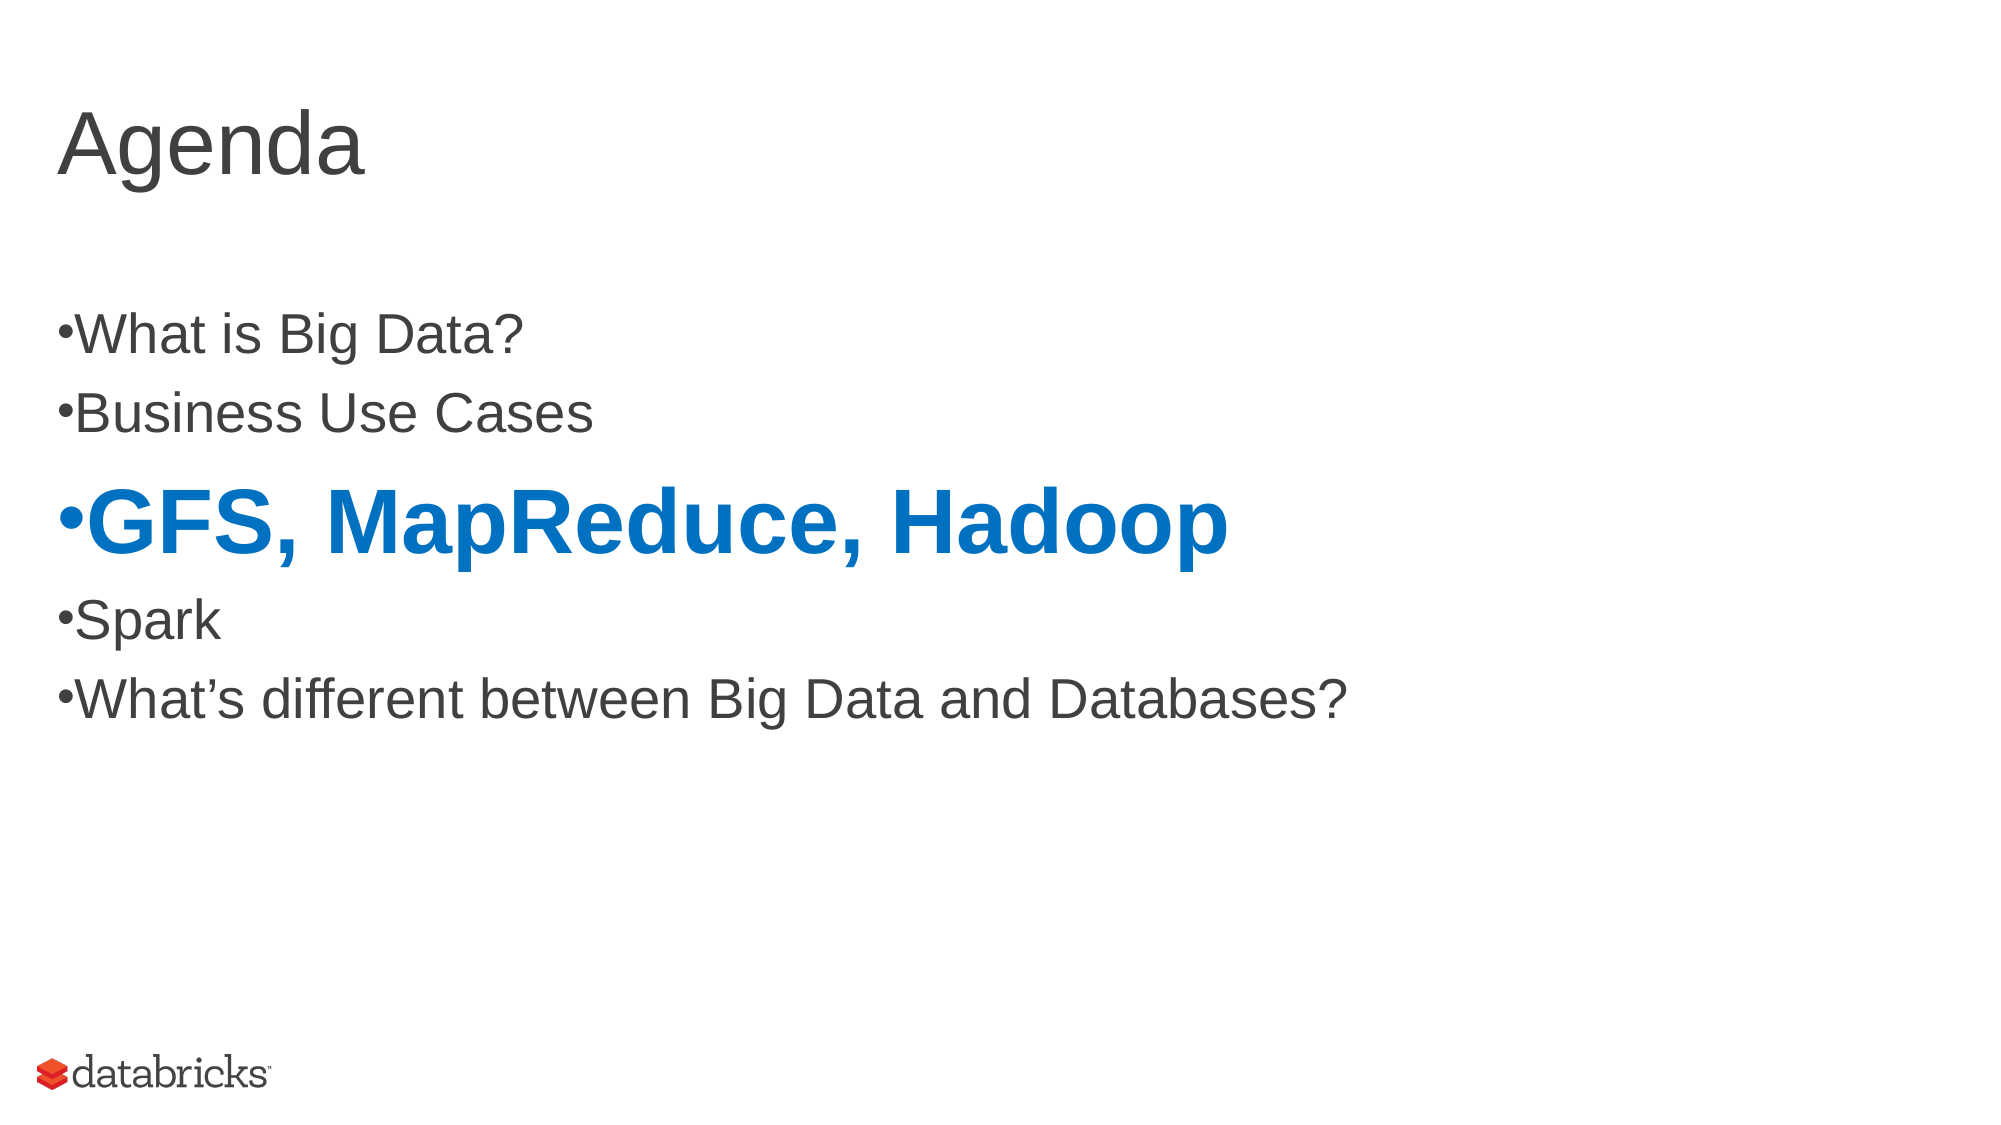

# Agenda
What is Big Data?
Business Use Cases
GFS, MapReduce, Hadoop
Spark
What’s different between Big Data and Databases?